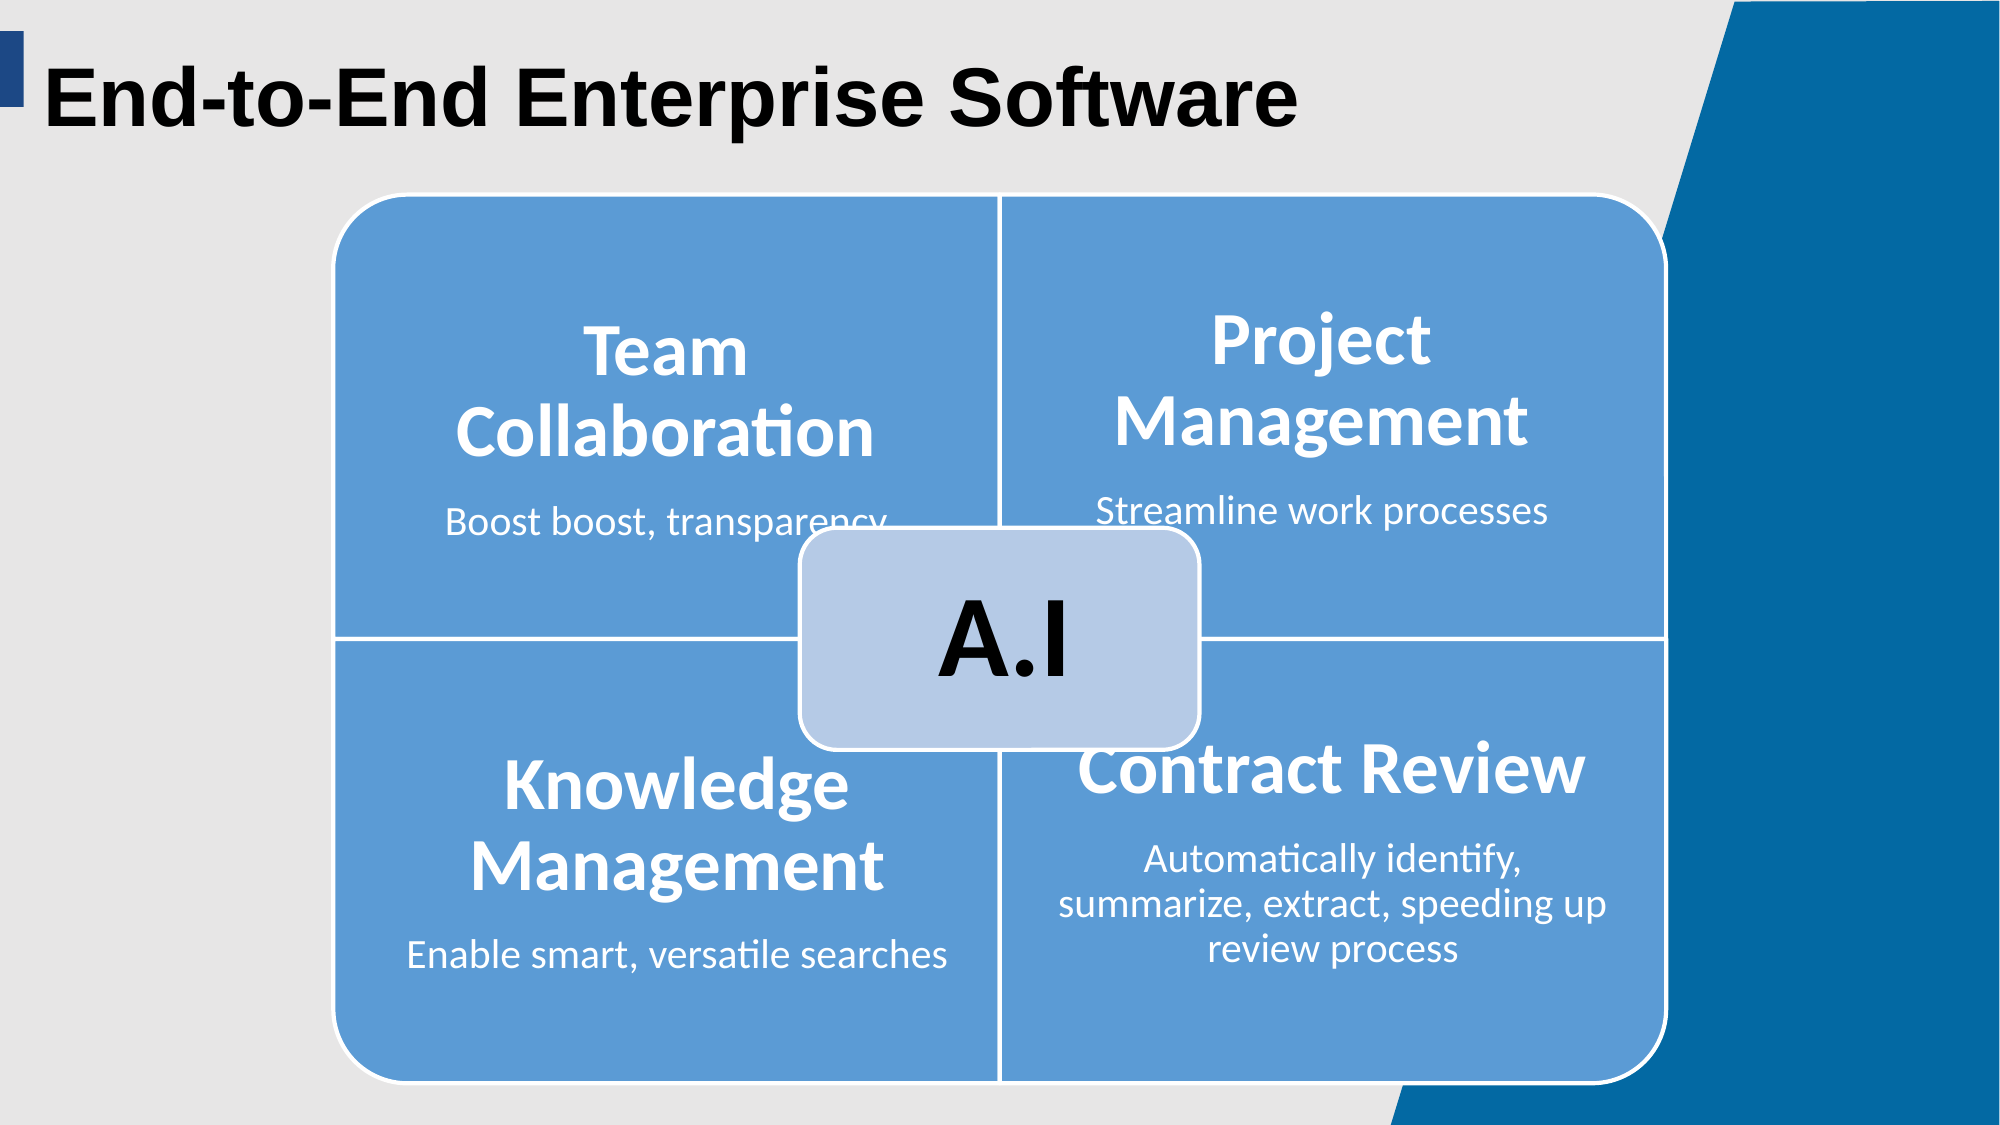

End-to-End Enterprise Software
Team Collaboration
Boost boost, transparency
Project Management
Streamline work processes
A.I
Contract Review
Automatically identify, summarize, extract, speeding up review process
Knowledge Management
Enable smart, versatile searches